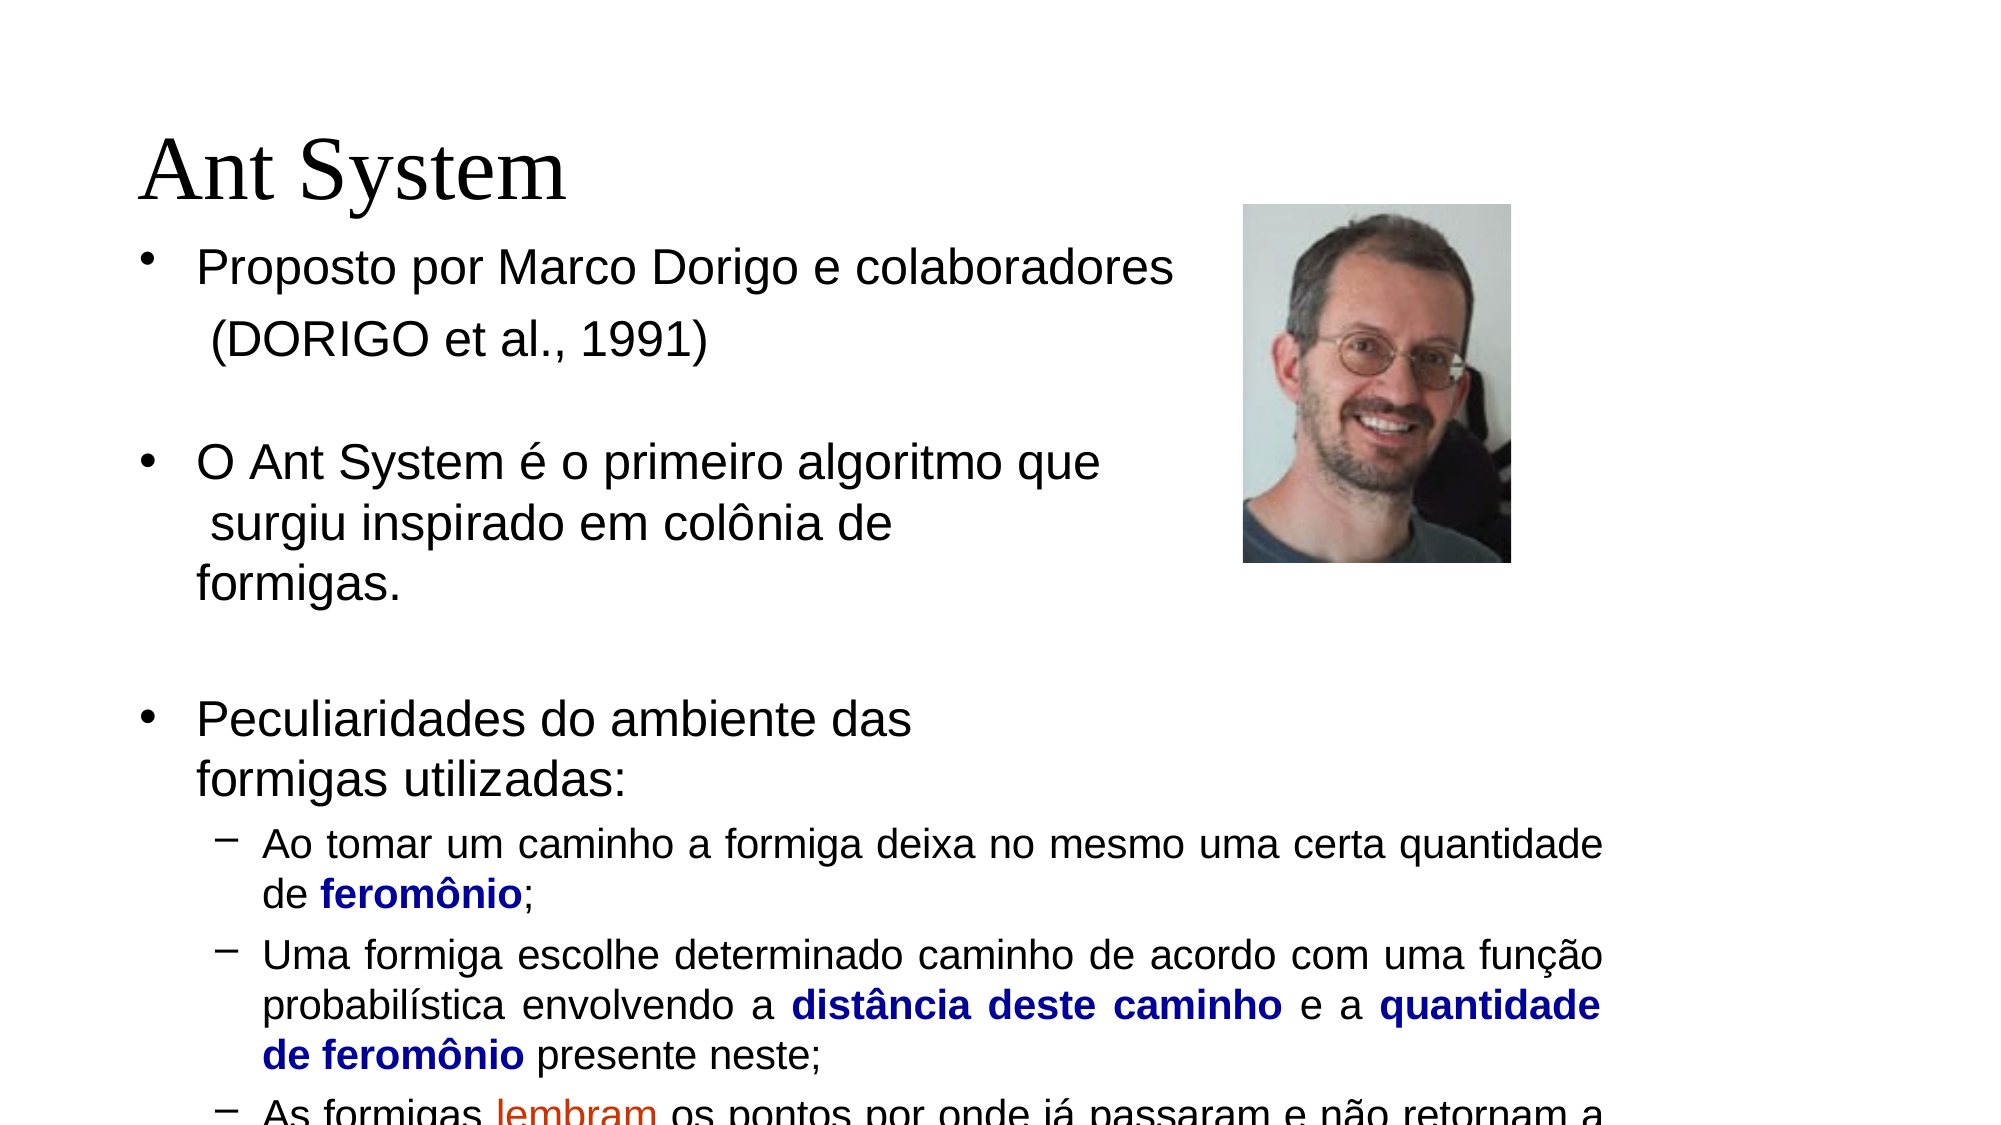

# Ant System

Proposto por Marco Dorigo e colaboradores  (DORIGO et al., 1991)

O Ant System é o primeiro algoritmo que  surgiu inspirado em colônia de formigas.

Peculiaridades do ambiente das formigas utilizadas:
Ao tomar um caminho a formiga deixa no mesmo uma certa quantidade  de feromônio;
Uma formiga escolhe determinado caminho de acordo com uma função  probabilística envolvendo a distância deste caminho e a quantidade  de feromônio presente neste;
As formigas lembram os pontos por onde já passaram e não retornam a  estes pontos até que tenham chegado à fonte de alimento;